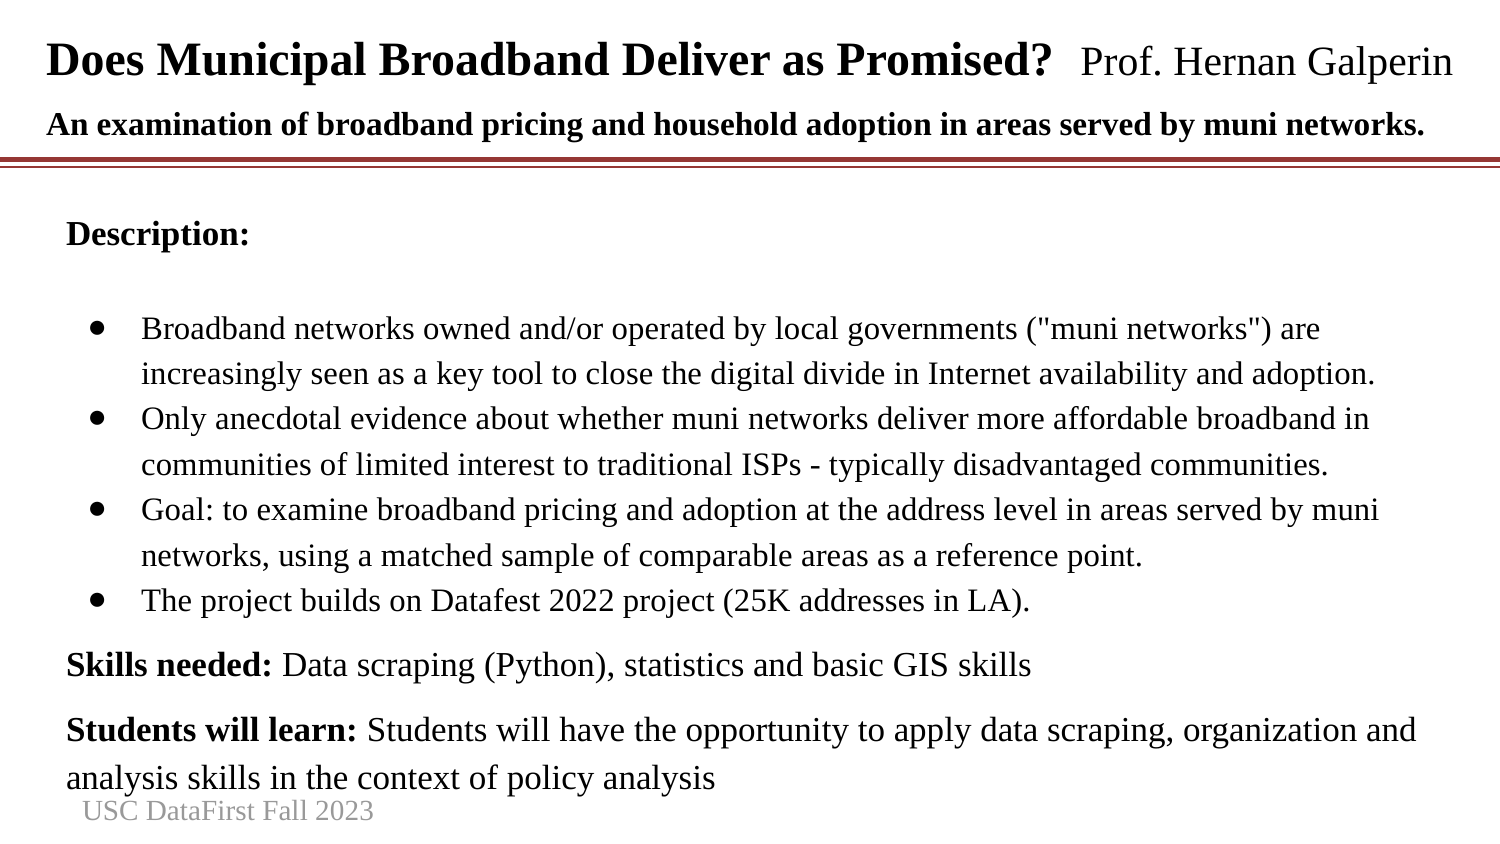

Does Municipal Broadband Deliver as Promised?  Prof. Hernan Galperin
An examination of broadband pricing and household adoption in areas served by muni networks.
#
Description:

Broadband networks owned and/or operated by local governments ("muni networks") are increasingly seen as a key tool to close the digital divide in Internet availability and adoption.
Only anecdotal evidence about whether muni networks deliver more affordable broadband in communities of limited interest to traditional ISPs - typically disadvantaged communities.
Goal: to examine broadband pricing and adoption at the address level in areas served by muni networks, using a matched sample of comparable areas as a reference point.
The project builds on Datafest 2022 project (25K addresses in LA).

Skills needed: Data scraping (Python), statistics and basic GIS skills

Students will learn: Students will have the opportunity to apply data scraping, organization and analysis skills in the context of policy analysis

USC DataFirst Fall 2023